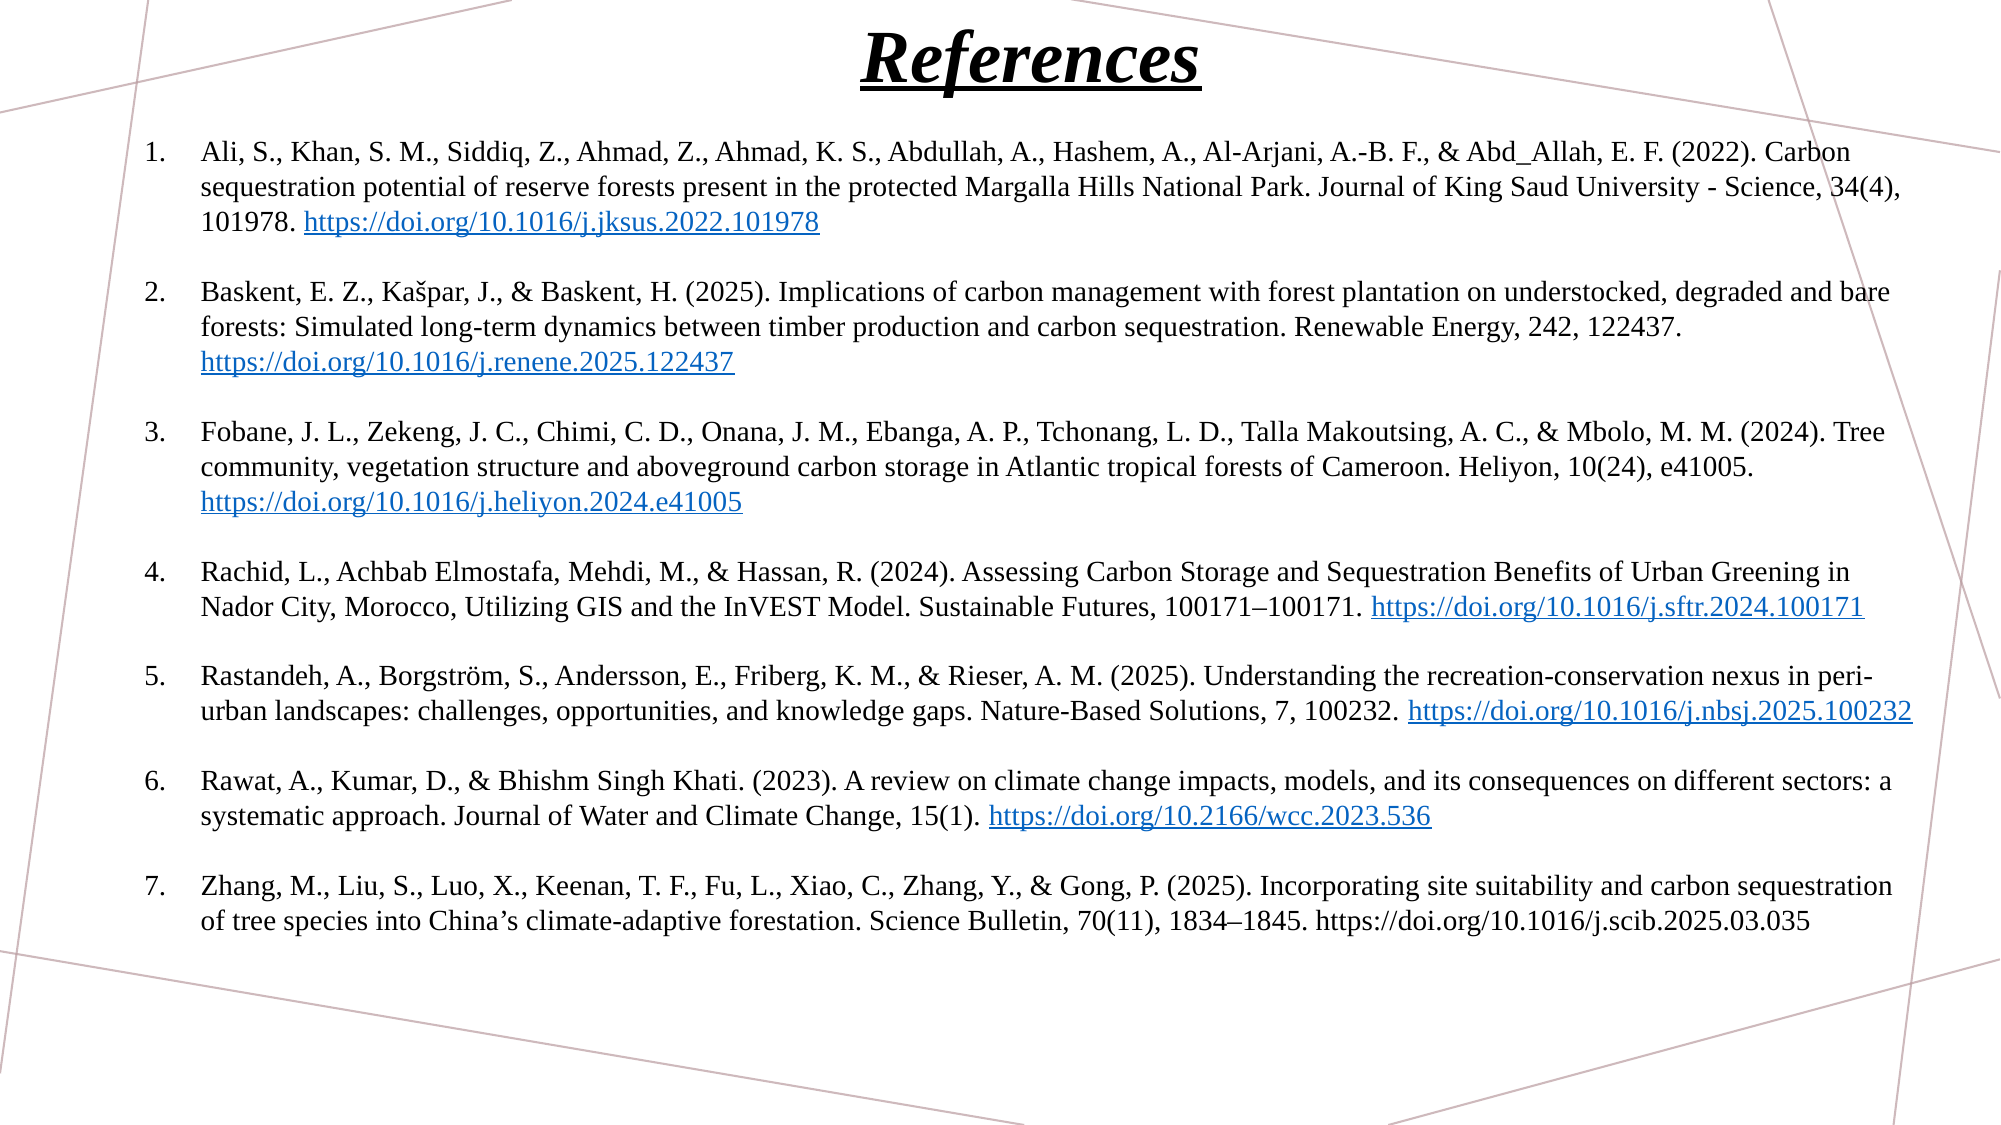

References

Ali, S., Khan, S. M., Siddiq, Z., Ahmad, Z., Ahmad, K. S., Abdullah, A., Hashem, A., Al-Arjani, A.-B. F., & Abd_Allah, E. F. (2022). Carbon sequestration potential of reserve forests present in the protected Margalla Hills National Park. Journal of King Saud University - Science, 34(4), 101978. https://doi.org/10.1016/j.jksus.2022.101978

Baskent, E. Z., Kašpar, J., & Baskent, H. (2025). Implications of carbon management with forest plantation on understocked, degraded and bare forests: Simulated long-term dynamics between timber production and carbon sequestration. Renewable Energy, 242, 122437. https://doi.org/10.1016/j.renene.2025.122437

Fobane, J. L., Zekeng, J. C., Chimi, C. D., Onana, J. M., Ebanga, A. P., Tchonang, L. D., Talla Makoutsing, A. C., & Mbolo, M. M. (2024). Tree community, vegetation structure and aboveground carbon storage in Atlantic tropical forests of Cameroon. Heliyon, 10(24), e41005. https://doi.org/10.1016/j.heliyon.2024.e41005

Rachid, L., Achbab Elmostafa, Mehdi, M., & Hassan, R. (2024). Assessing Carbon Storage and Sequestration Benefits of Urban Greening in Nador City, Morocco, Utilizing GIS and the InVEST Model. Sustainable Futures, 100171–100171. https://doi.org/10.1016/j.sftr.2024.100171

Rastandeh, A., Borgström, S., Andersson, E., Friberg, K. M., & Rieser, A. M. (2025). Understanding the recreation-conservation nexus in peri-urban landscapes: challenges, opportunities, and knowledge gaps. Nature-Based Solutions, 7, 100232. https://doi.org/10.1016/j.nbsj.2025.100232

Rawat, A., Kumar, D., & Bhishm Singh Khati. (2023). A review on climate change impacts, models, and its consequences on different sectors: a systematic approach. Journal of Water and Climate Change, 15(1). https://doi.org/10.2166/wcc.2023.536

Zhang, M., Liu, S., Luo, X., Keenan, T. F., Fu, L., Xiao, C., Zhang, Y., & Gong, P. (2025). Incorporating site suitability and carbon sequestration of tree species into China’s climate-adaptive forestation. Science Bulletin, 70(11), 1834–1845. https://doi.org/10.1016/j.scib.2025.03.035